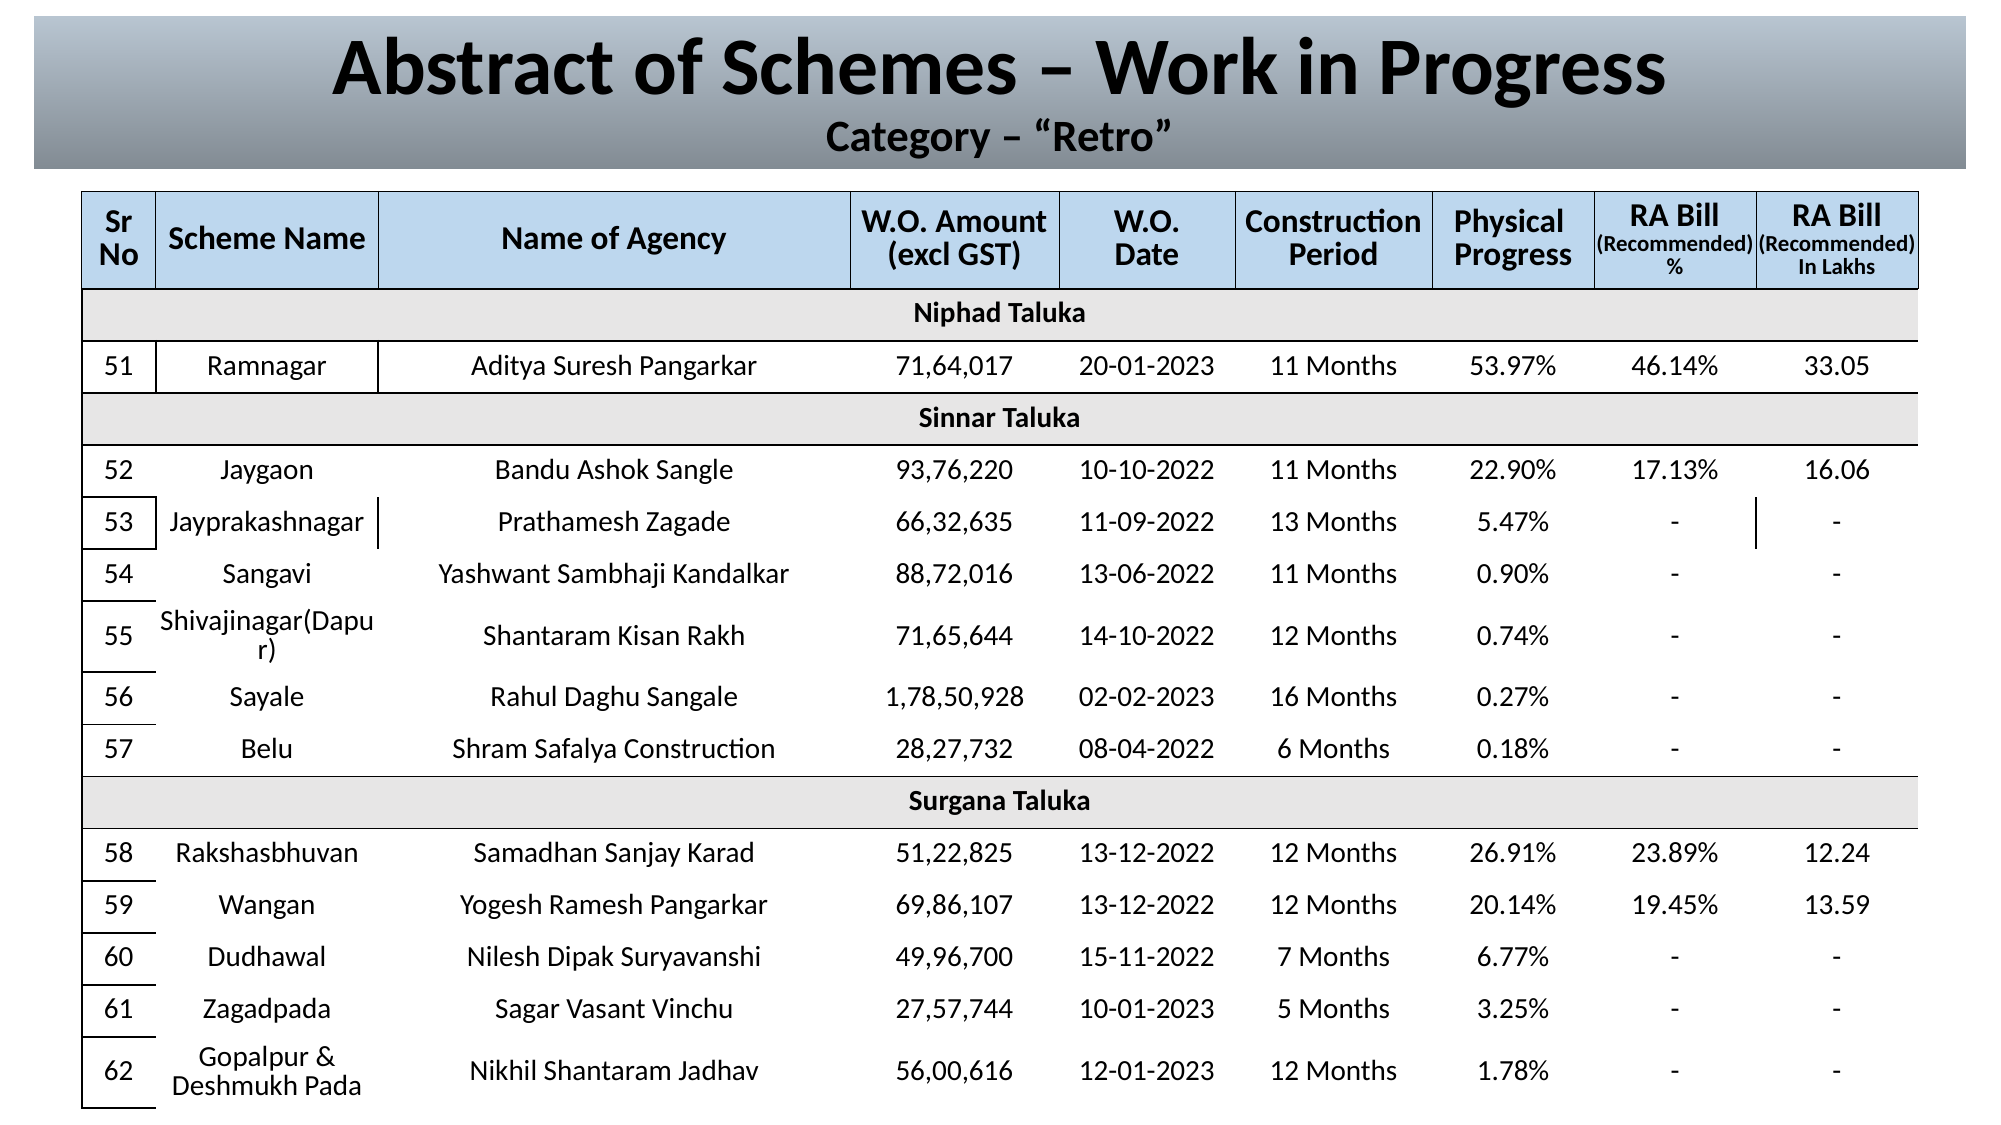

# Abstract of Schemes – Work in Progress Category – “Retro”
| Sr No | Scheme Name | Name of Agency | W.O. Amount (excl GST) | W.O. Date | Construction Period | Physical Progress | RA Bill (Recommended) % | RA Bill (Recommended) In Lakhs |
| --- | --- | --- | --- | --- | --- | --- | --- | --- |
| Niphad Taluka | Niphad Taluka |  |  |  |  |  |  |  |
| --- | --- | --- | --- | --- | --- | --- | --- | --- |
| 51 | Ramnagar | Aditya Suresh Pangarkar | 71,64,017 | 20-01-2023 | 11 Months | 53.97% | 46.14% | 33.05 |
| Sinnar Taluka | Sinnar Taluka |  |  |  |  |  |  |  |
| 52 | Jaygaon | Bandu Ashok Sangle | 93,76,220 | 10-10-2022 | 11 Months | 22.90% | 17.13% | 16.06 |
| 53 | Jayprakashnagar | Prathamesh Zagade | 66,32,635 | 11-09-2022 | 13 Months | 5.47% | - | - |
| 54 | Sangavi | Yashwant Sambhaji Kandalkar | 88,72,016 | 13-06-2022 | 11 Months | 0.90% | - | - |
| 55 | Shivajinagar(Dapur) | Shantaram Kisan Rakh | 71,65,644 | 14-10-2022 | 12 Months | 0.74% | - | - |
| 56 | Sayale | Rahul Daghu Sangale | 1,78,50,928 | 02-02-2023 | 16 Months | 0.27% | - | - |
| 57 | Belu | Shram Safalya Construction | 28,27,732 | 08-04-2022 | 6 Months | 0.18% | - | - |
| Surgana Taluka | Surgana Taluka |  |  |  |  |  |  |  |
| 58 | Rakshasbhuvan | Samadhan Sanjay Karad | 51,22,825 | 13-12-2022 | 12 Months | 26.91% | 23.89% | 12.24 |
| 59 | Wangan | Yogesh Ramesh Pangarkar | 69,86,107 | 13-12-2022 | 12 Months | 20.14% | 19.45% | 13.59 |
| 60 | Dudhawal | Nilesh Dipak Suryavanshi | 49,96,700 | 15-11-2022 | 7 Months | 6.77% | - | - |
| 61 | Zagadpada | Sagar Vasant Vinchu | 27,57,744 | 10-01-2023 | 5 Months | 3.25% | - | - |
| 62 | Gopalpur & Deshmukh Pada | Nikhil Shantaram Jadhav | 56,00,616 | 12-01-2023 | 12 Months | 1.78% | - | - |